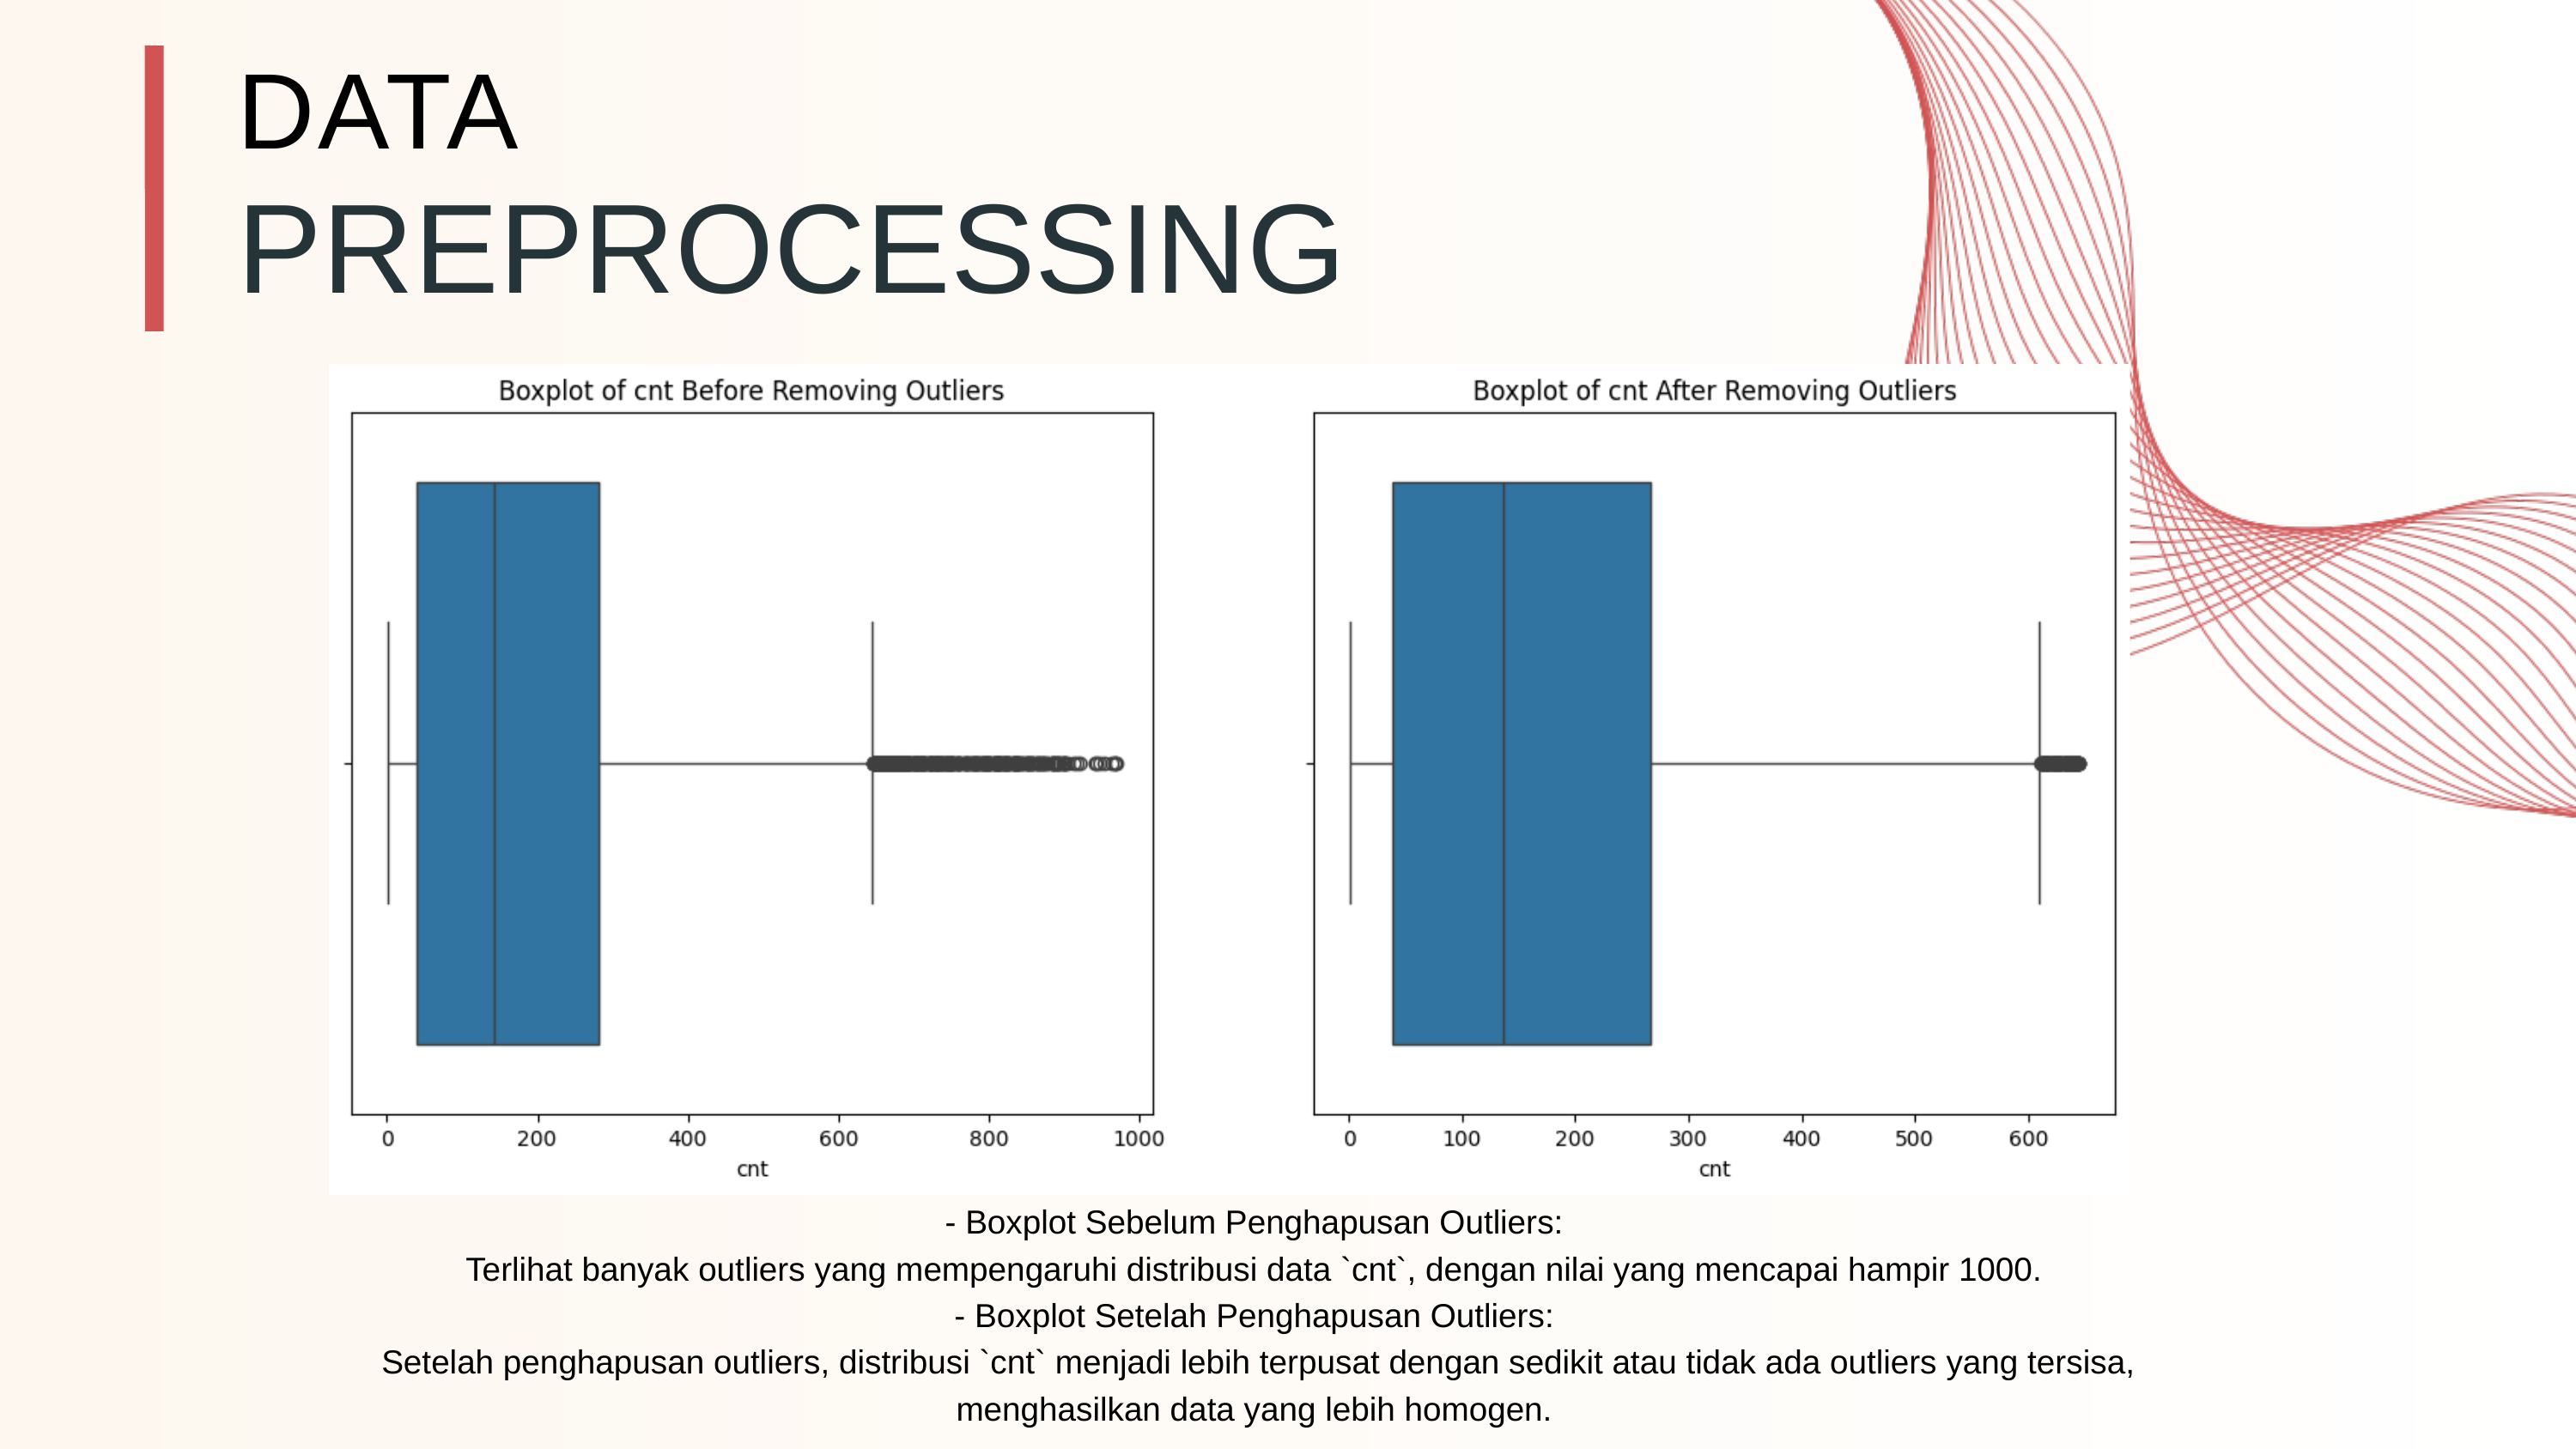

DATA
PREPROCESSING

- Boxplot Sebelum Penghapusan Outliers:
 Terlihat banyak outliers yang mempengaruhi distribusi data `cnt`, dengan nilai yang mencapai hampir 1000.
- Boxplot Setelah Penghapusan Outliers:
 Setelah penghapusan outliers, distribusi `cnt` menjadi lebih terpusat dengan sedikit atau tidak ada outliers yang tersisa, menghasilkan data yang lebih homogen.